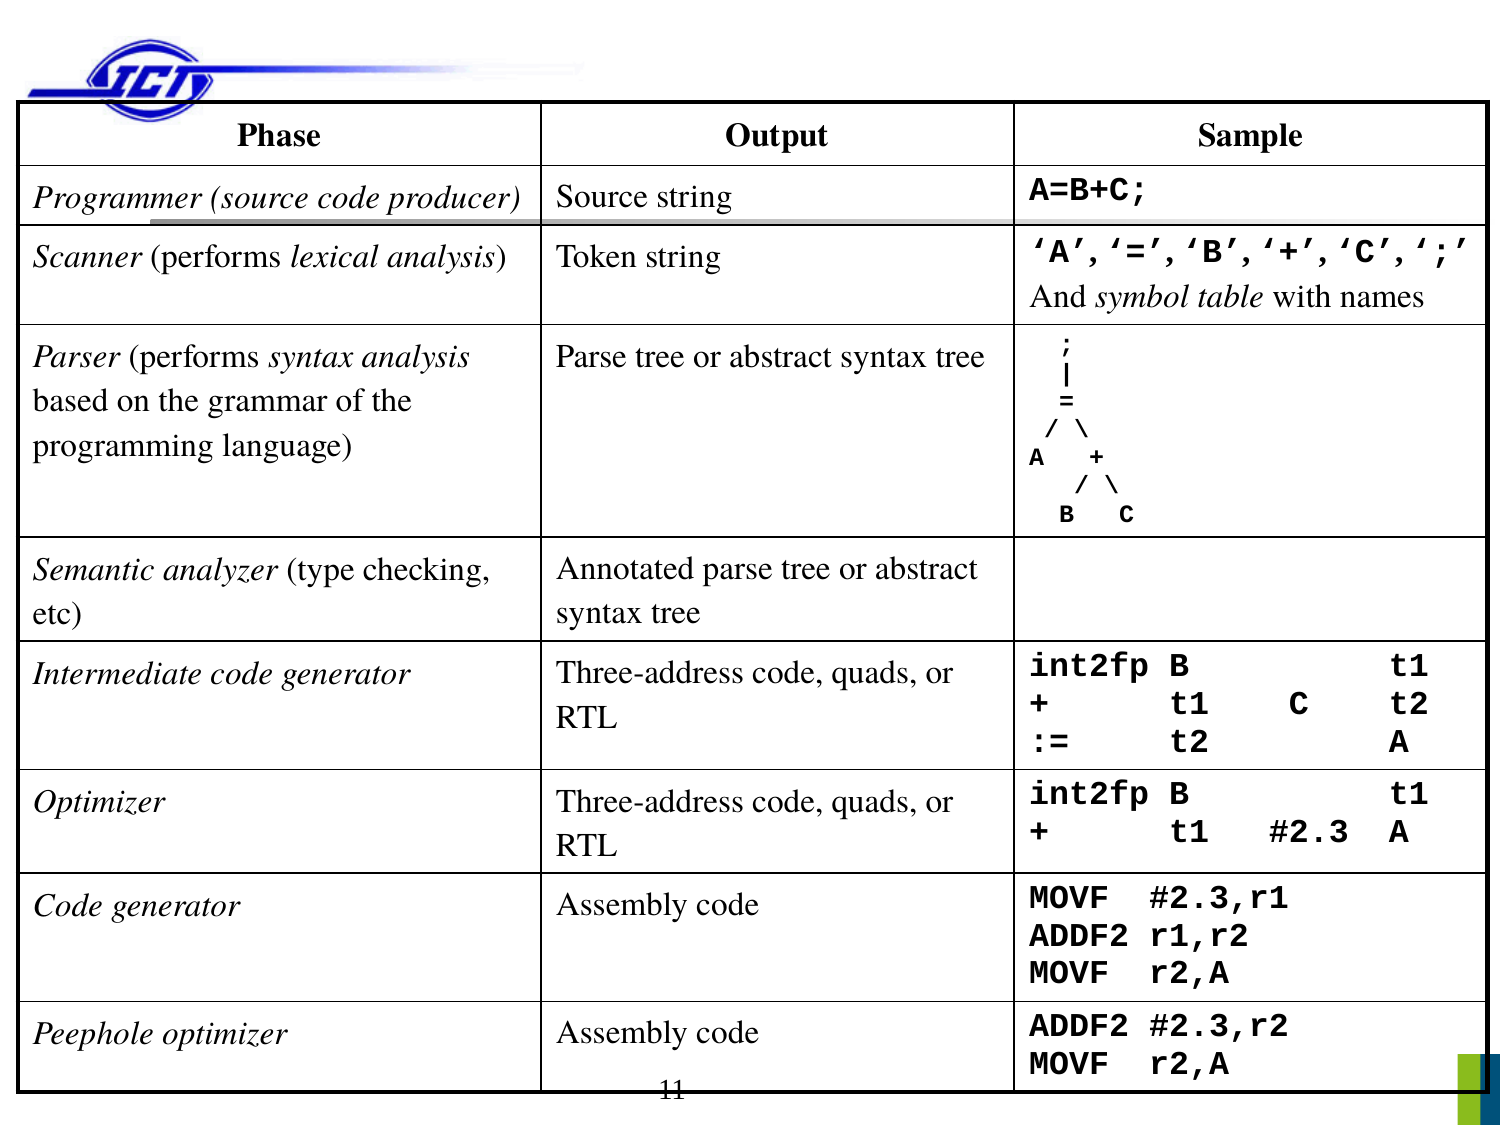

| Phase | Output | Sample |
| --- | --- | --- |
| Programmer (source code producer) | Source string | A=B+C; |
| Scanner (performs lexical analysis) | Token string | ‘A’, ‘=’, ‘B’, ‘+’, ‘C’, ‘;’ And symbol table with names |
| Parser (performs syntax analysis based on the grammar of the programming language) | Parse tree or abstract syntax tree | ; | = / \ A + / \ B C |
| Semantic analyzer (type checking, etc) | Annotated parse tree or abstract syntax tree |  |
| Intermediate code generator | Three-address code, quads, or RTL | int2fp B t1 + t1 C t2 := t2 A |
| Optimizer | Three-address code, quads, or RTL | int2fp B t1 + t1 #2.3 A |
| Code generator | Assembly code | MOVF #2.3,r1 ADDF2 r1,r2 MOVF r2,A |
| Peephole optimizer | Assembly code | ADDF2 #2.3,r2 MOVF r2,A |